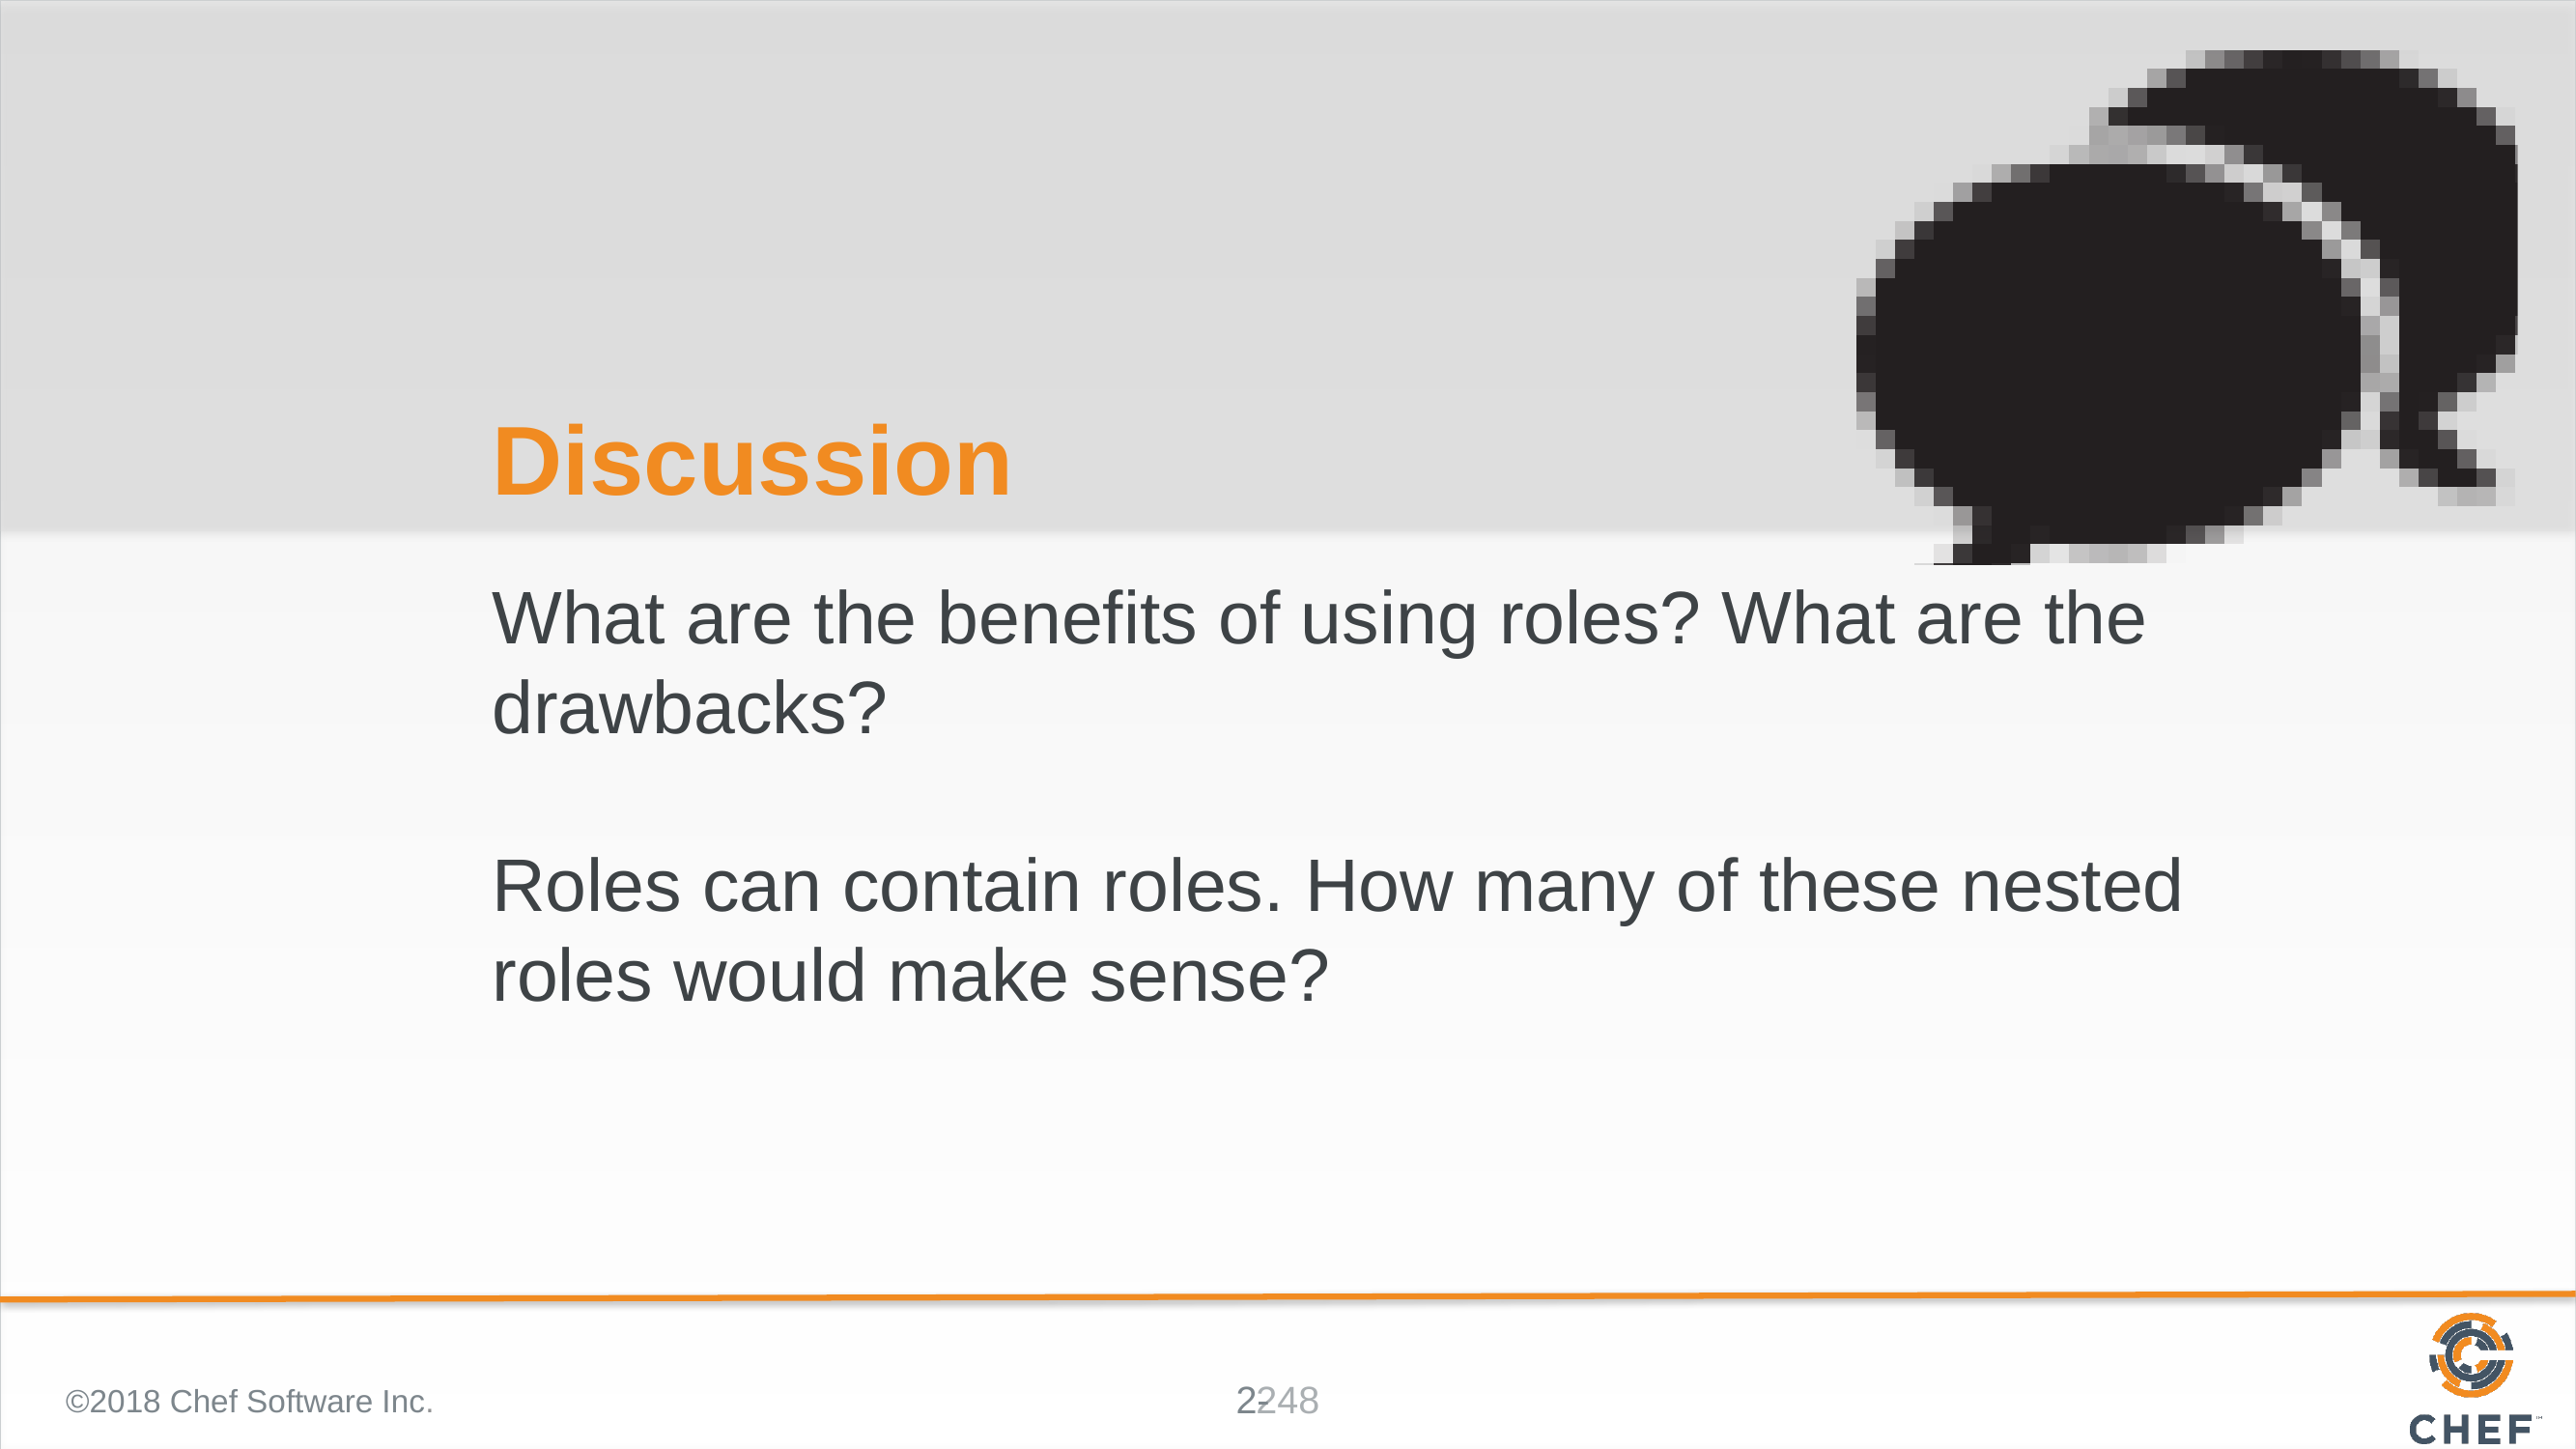

# Discussion
What are the benefits of using roles? What are the drawbacks?

Roles can contain roles. How many of these nested roles would make sense?
©2018 Chef Software Inc.
248